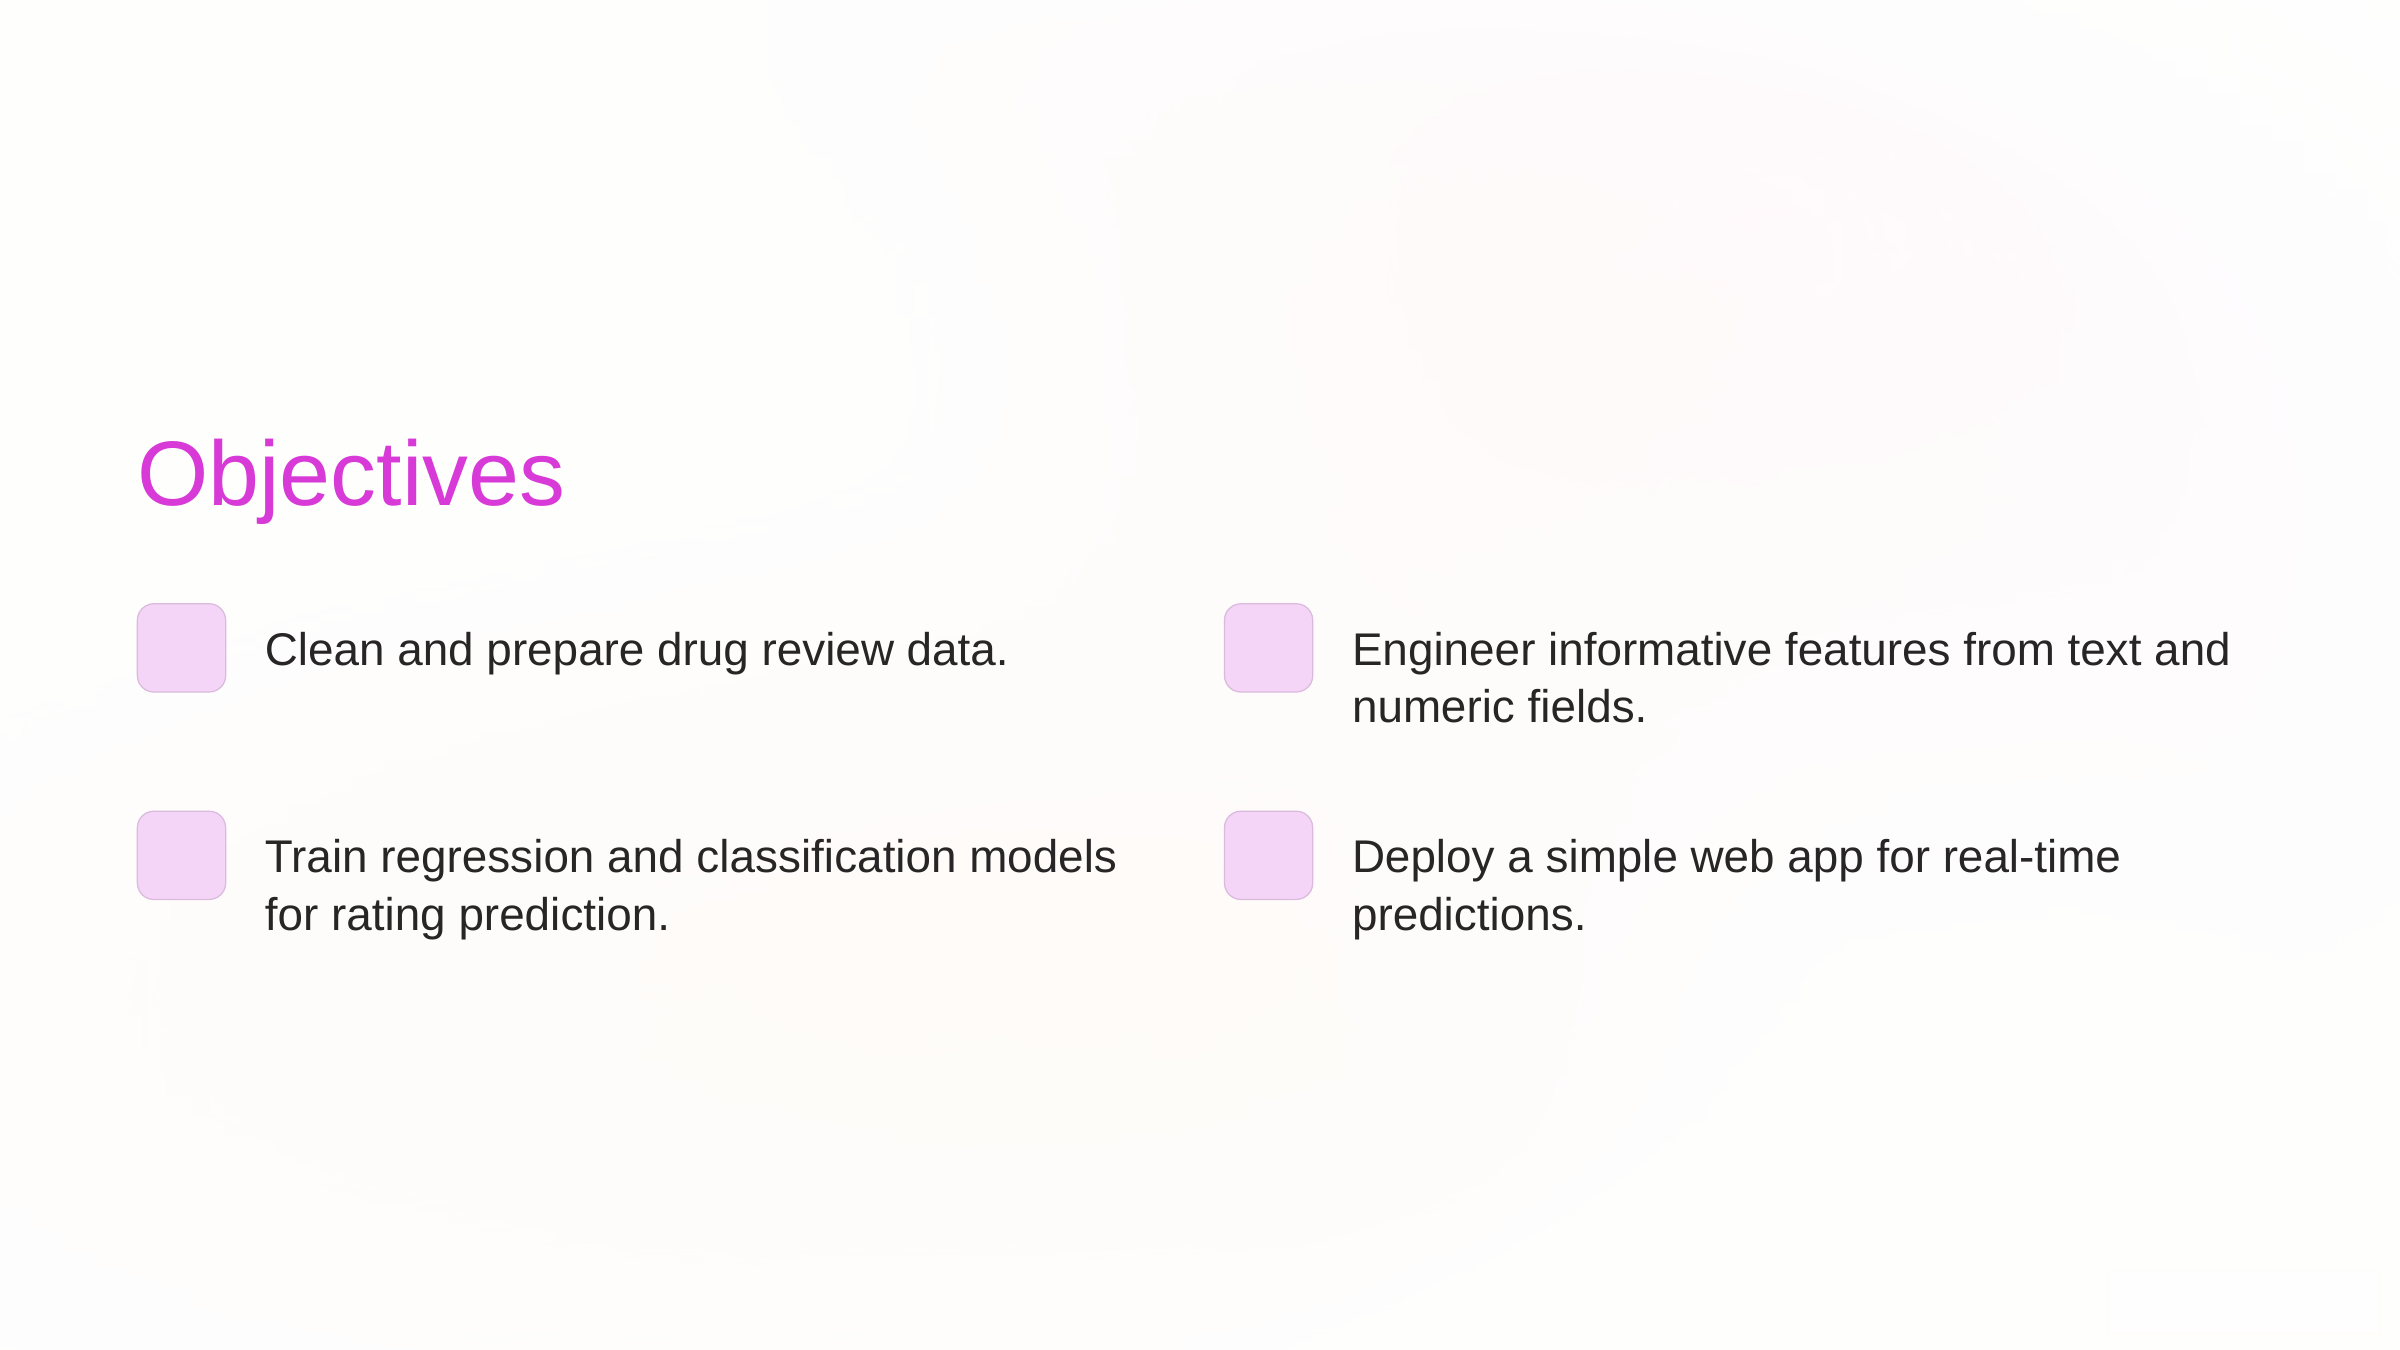

Objectives

Clean and prepare drug review data.
Engineer informative features from text and numeric fields.

Train regression and classification models for rating prediction.
Deploy a simple web app for real-time predictions.